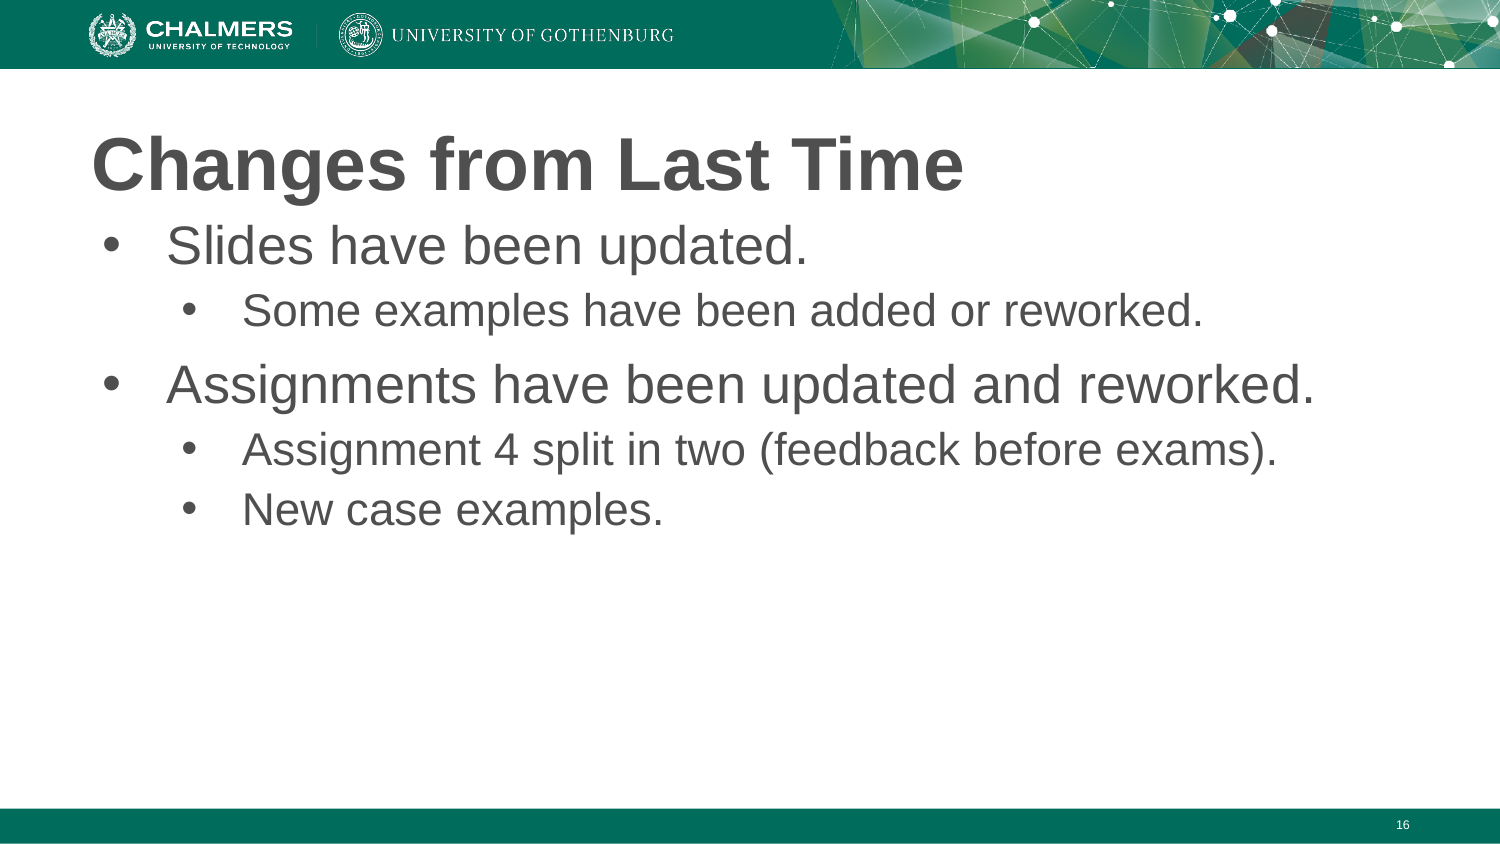

# Changes from Last Time
Slides have been updated.
Some examples have been added or reworked.
Assignments have been updated and reworked.
Assignment 4 split in two (feedback before exams).
New case examples.
16